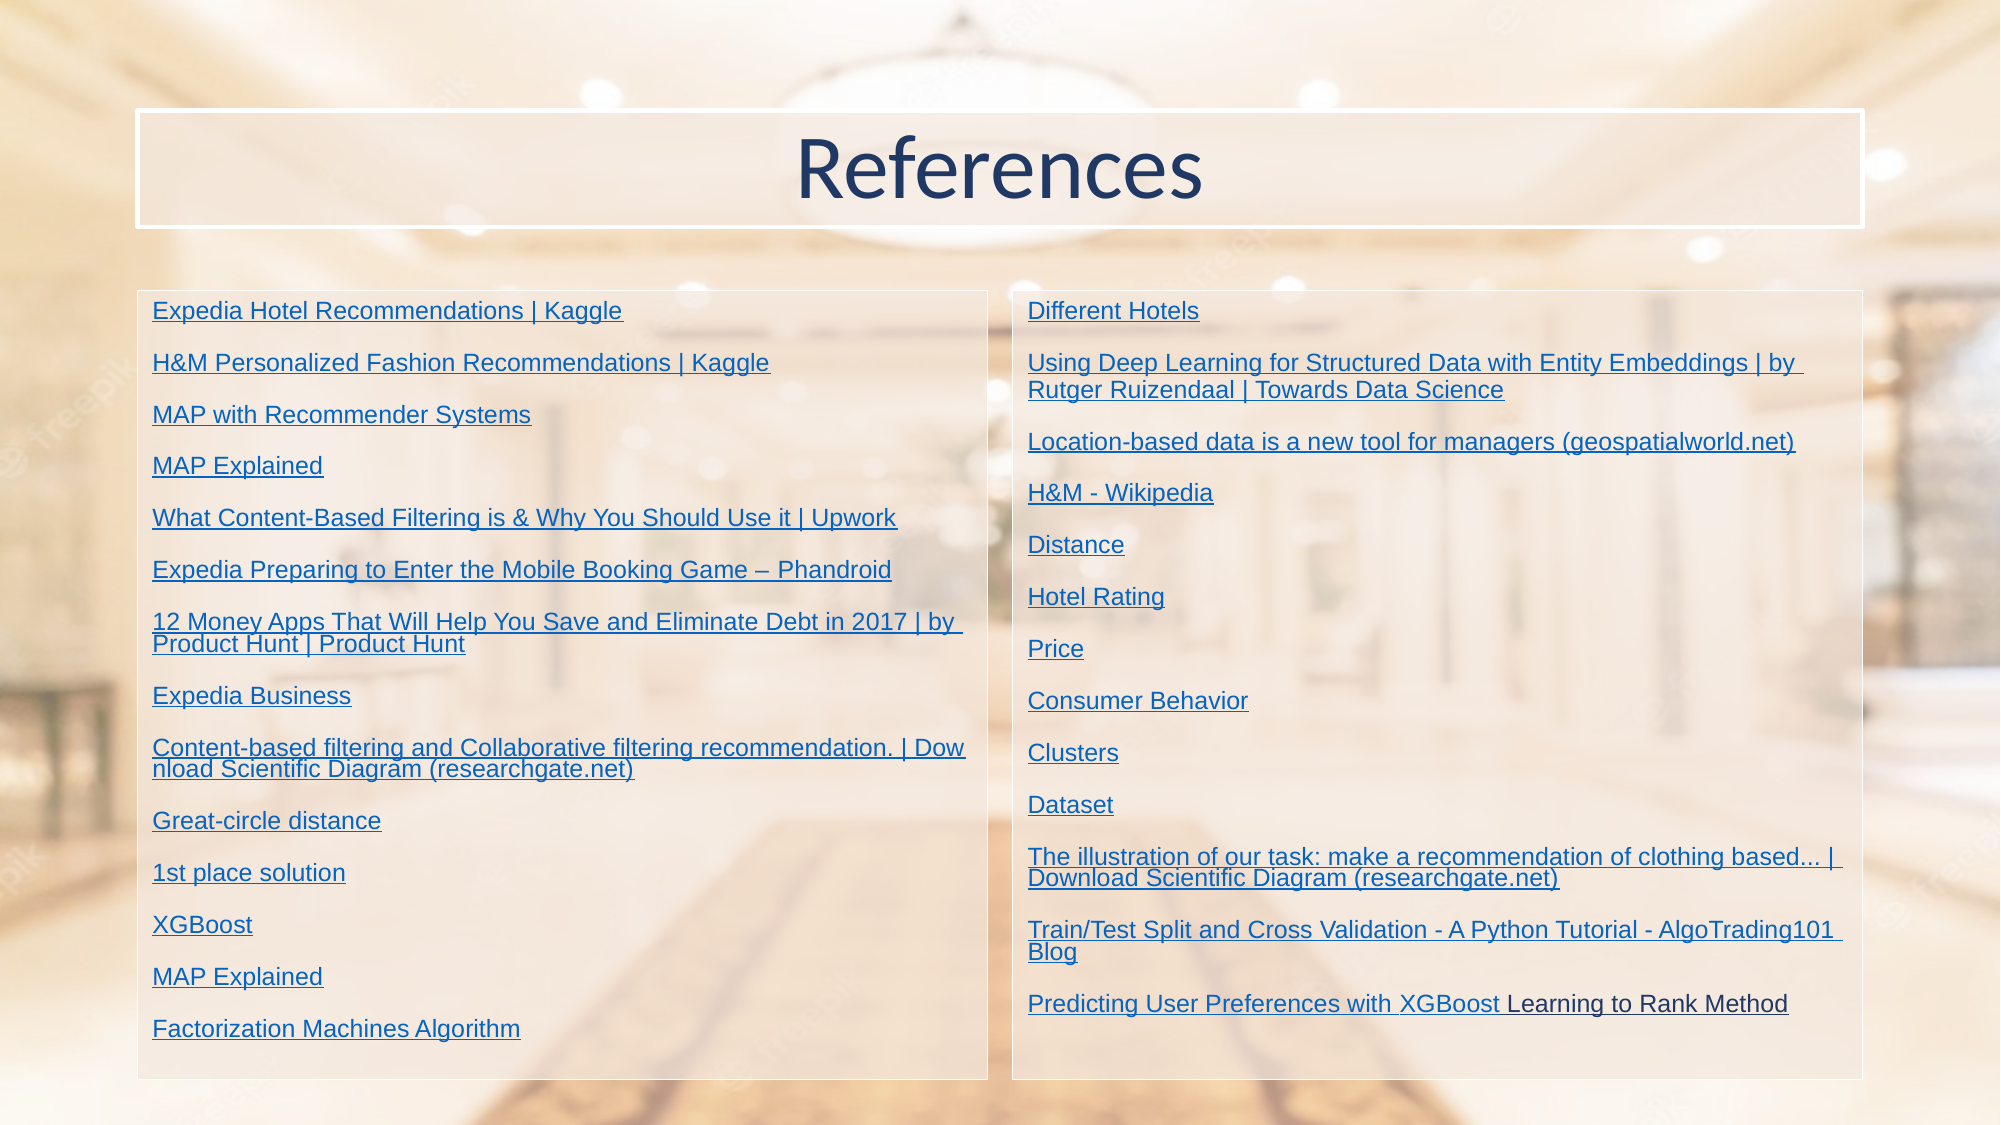

# References
Expedia Hotel Recommendations | Kaggle
H&M Personalized Fashion Recommendations | Kaggle
MAP with Recommender Systems
MAP Explained
What Content-Based Filtering is & Why You Should Use it | Upwork
Expedia Preparing to Enter the Mobile Booking Game – Phandroid
12 Money Apps That Will Help You Save and Eliminate Debt in 2017 | by Product Hunt | Product Hunt
Expedia Business
Content-based filtering and Collaborative filtering recommendation. | Download Scientific Diagram (researchgate.net)
Great-circle distance
1st place solution
XGBoost
MAP Explained
Factorization Machines Algorithm
Different Hotels
Using Deep Learning for Structured Data with Entity Embeddings | by Rutger Ruizendaal | Towards Data Science
Location-based data is a new tool for managers (geospatialworld.net)
H&M - Wikipedia
Distance
Hotel Rating
Price
Consumer Behavior
Clusters
Dataset
The illustration of our task: make a recommendation of clothing based... | Download Scientific Diagram (researchgate.net)
Train/Test Split and Cross Validation - A Python Tutorial - AlgoTrading101 Blog
Predicting User Preferences with XGBoost Learning to Rank Method